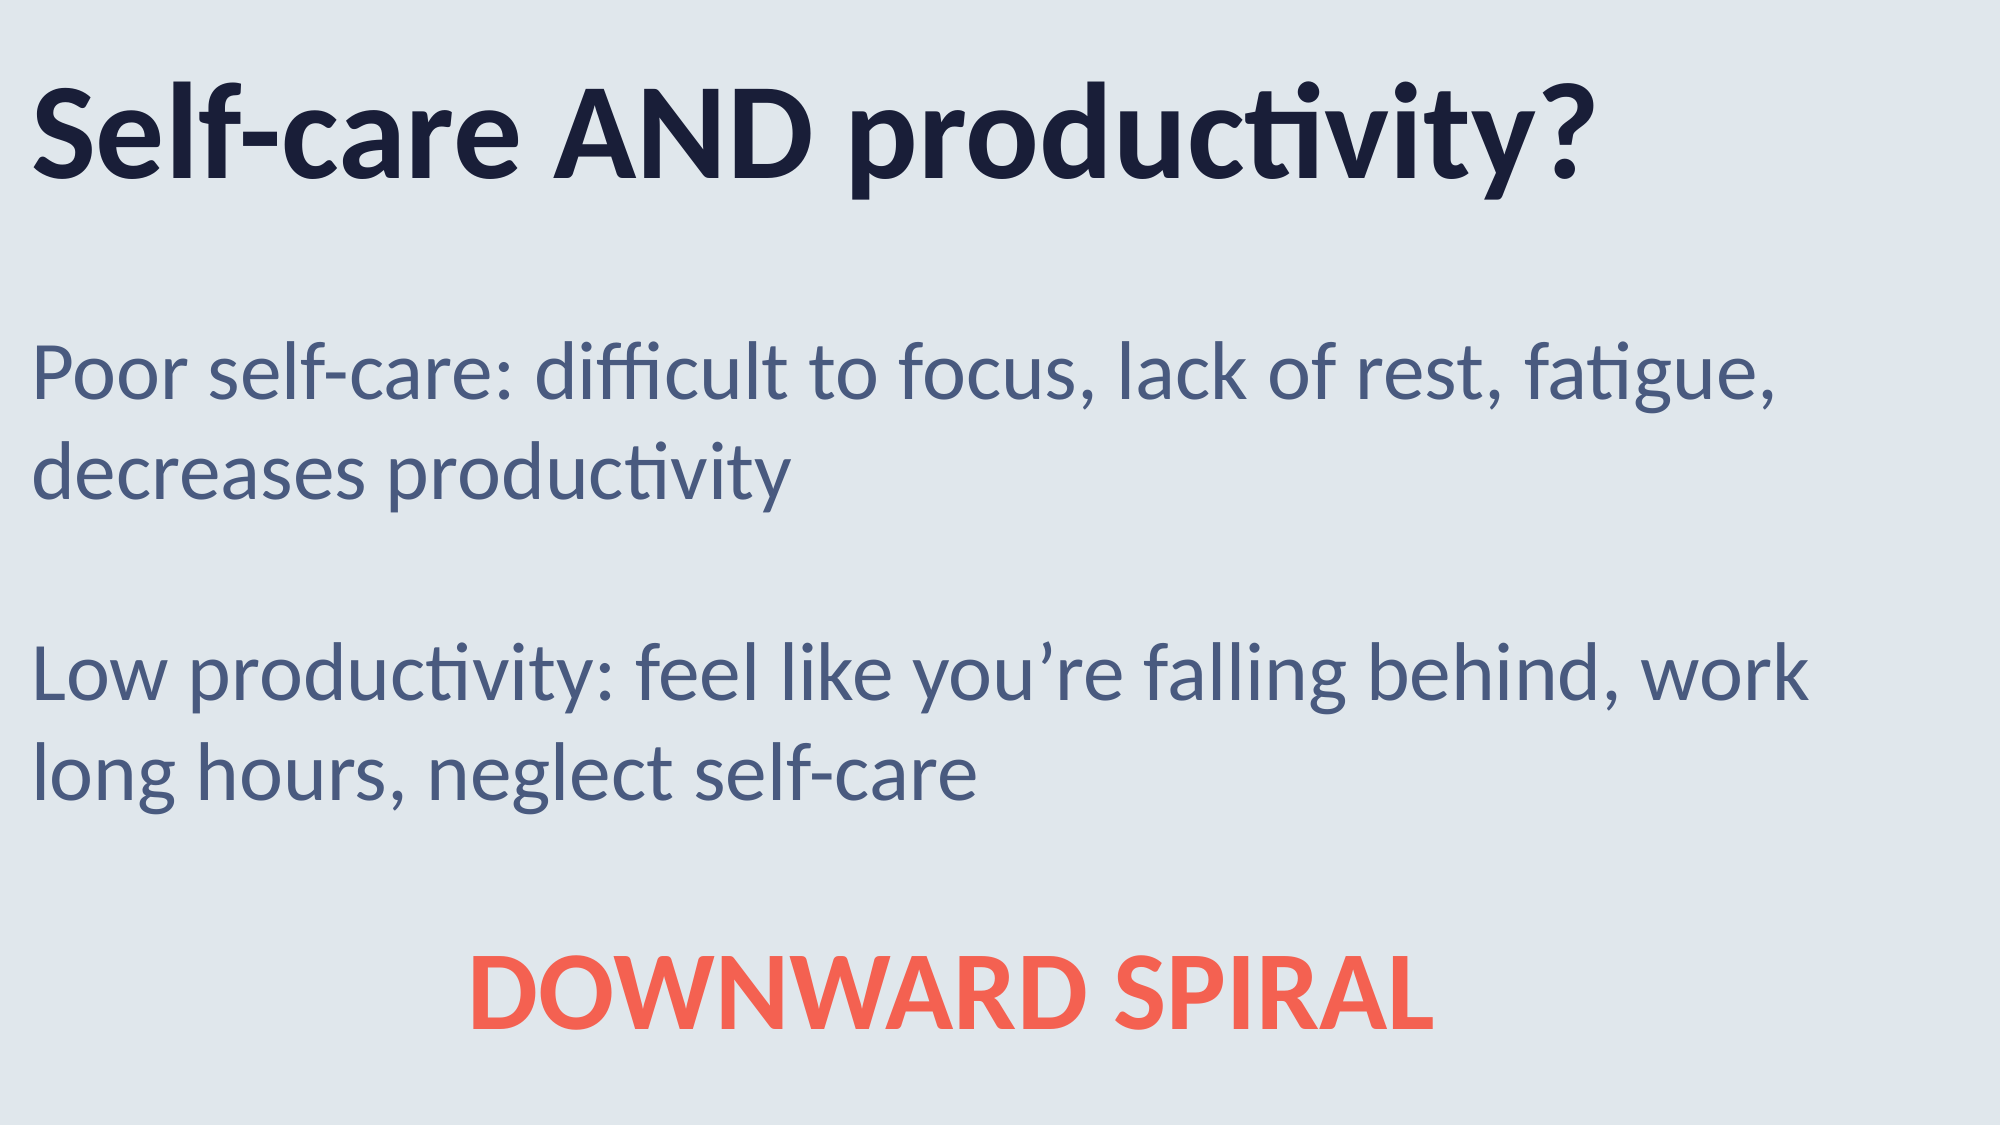

Self-care AND productivity?
Poor self-care: difficult to focus, lack of rest, fatigue, decreases productivity
Low productivity: feel like you’re falling behind, work long hours, neglect self-care
DOWNWARD SPIRAL